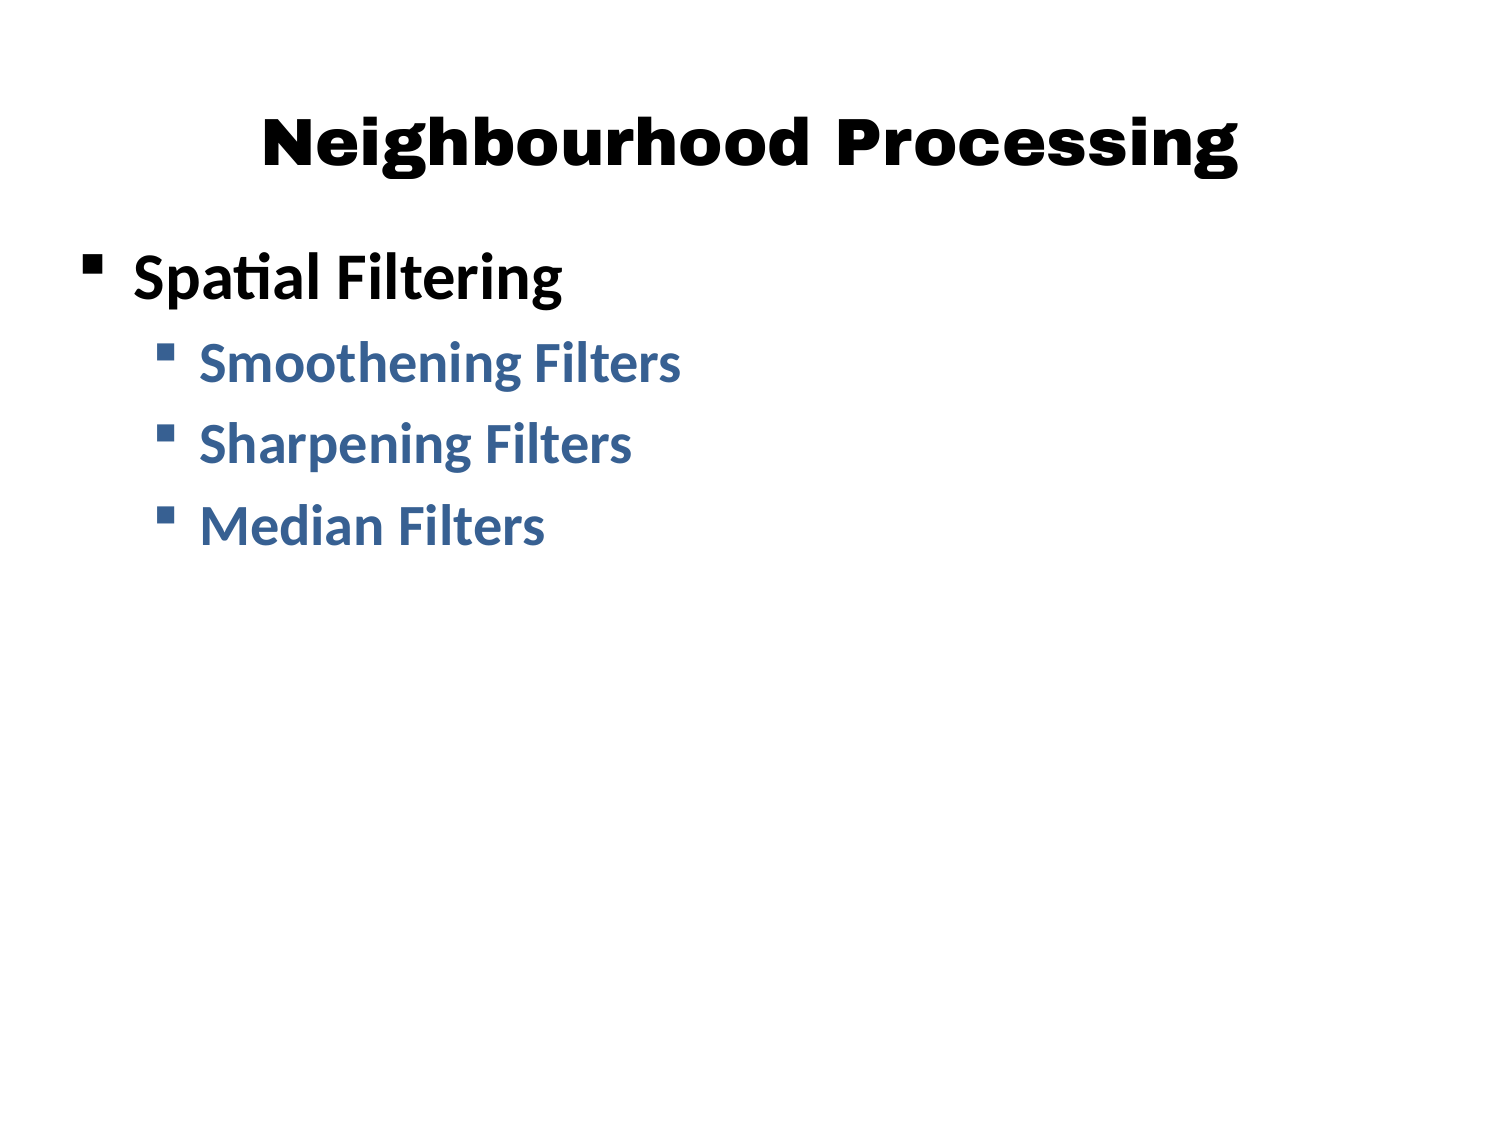

# Neighbourhood Processing
Spatial Filtering
Smoothening Filters
Sharpening Filters
Median Filters